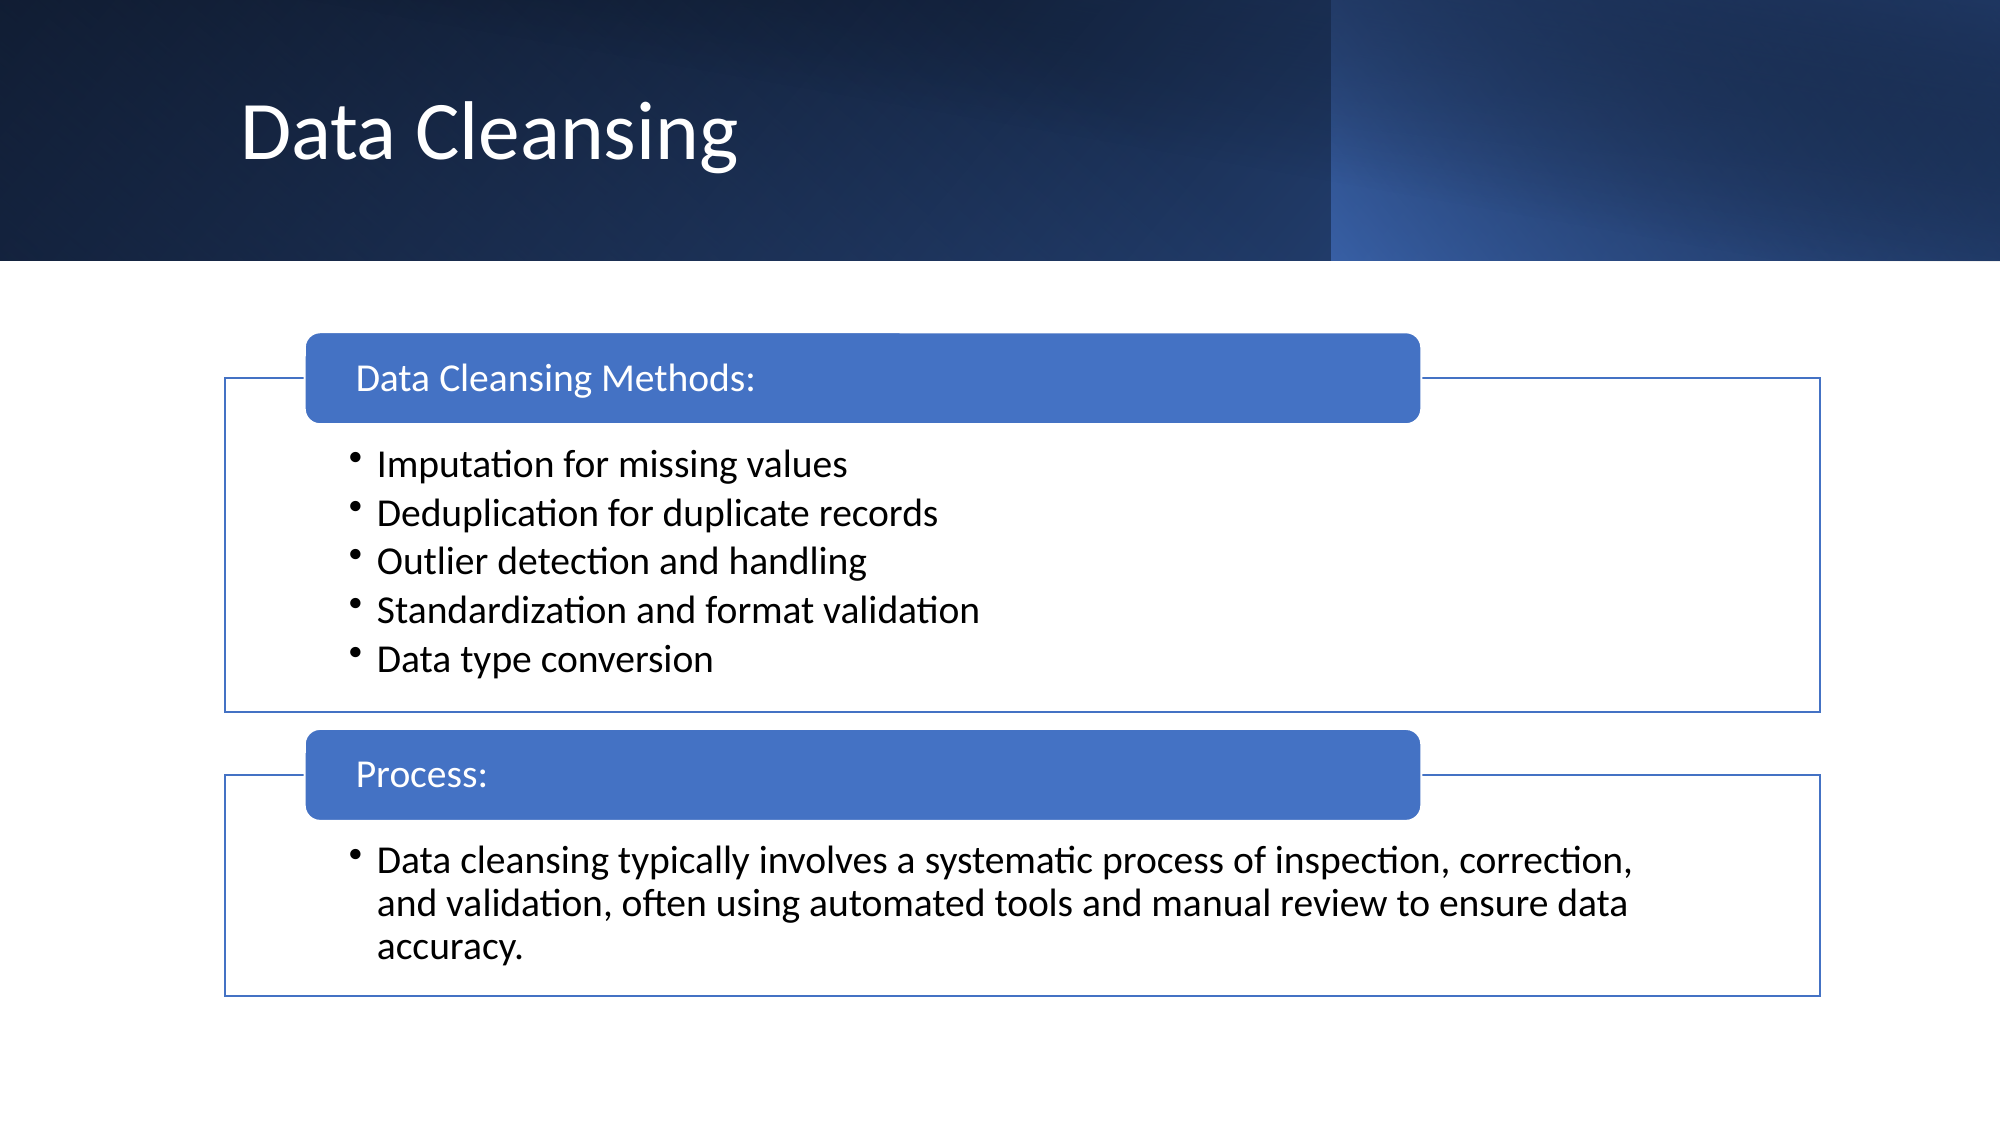

# Data Cleansing
Imputation for missing values
Deduplication for duplicate records
Outlier detection and handling
Standardization and format validation
Data type conversion
Data Cleansing Methods:
Data cleansing typically involves a systematic process of inspection, correction, and validation, often using automated tools and manual review to ensure data accuracy.
Process:
Feature Engineering
69